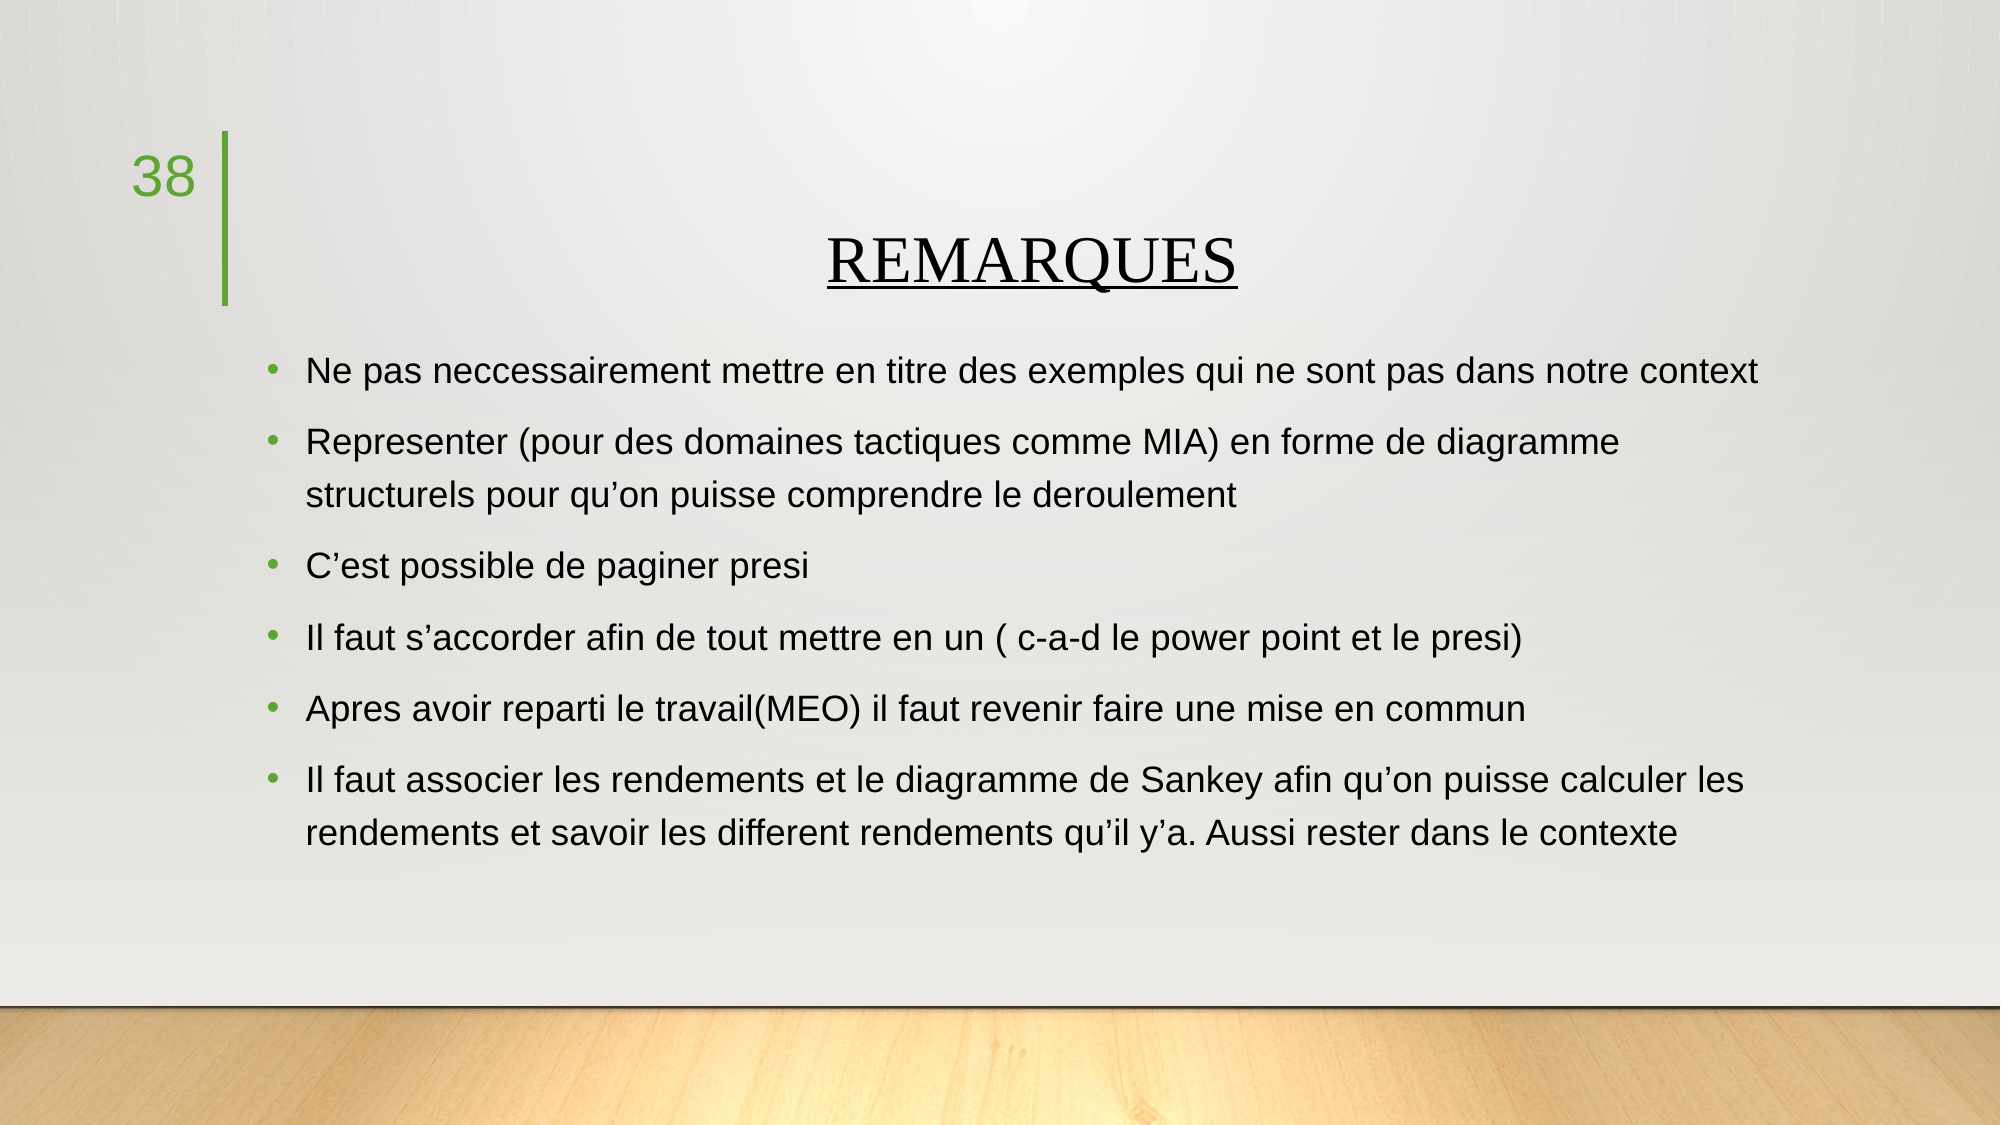

38
# REMARQUES
Ne pas neccessairement mettre en titre des exemples qui ne sont pas dans notre context
Representer (pour des domaines tactiques comme MIA) en forme de diagramme structurels pour qu’on puisse comprendre le deroulement
C’est possible de paginer presi
Il faut s’accorder afin de tout mettre en un ( c-a-d le power point et le presi)
Apres avoir reparti le travail(MEO) il faut revenir faire une mise en commun
Il faut associer les rendements et le diagramme de Sankey afin qu’on puisse calculer les rendements et savoir les different rendements qu’il y’a. Aussi rester dans le contexte